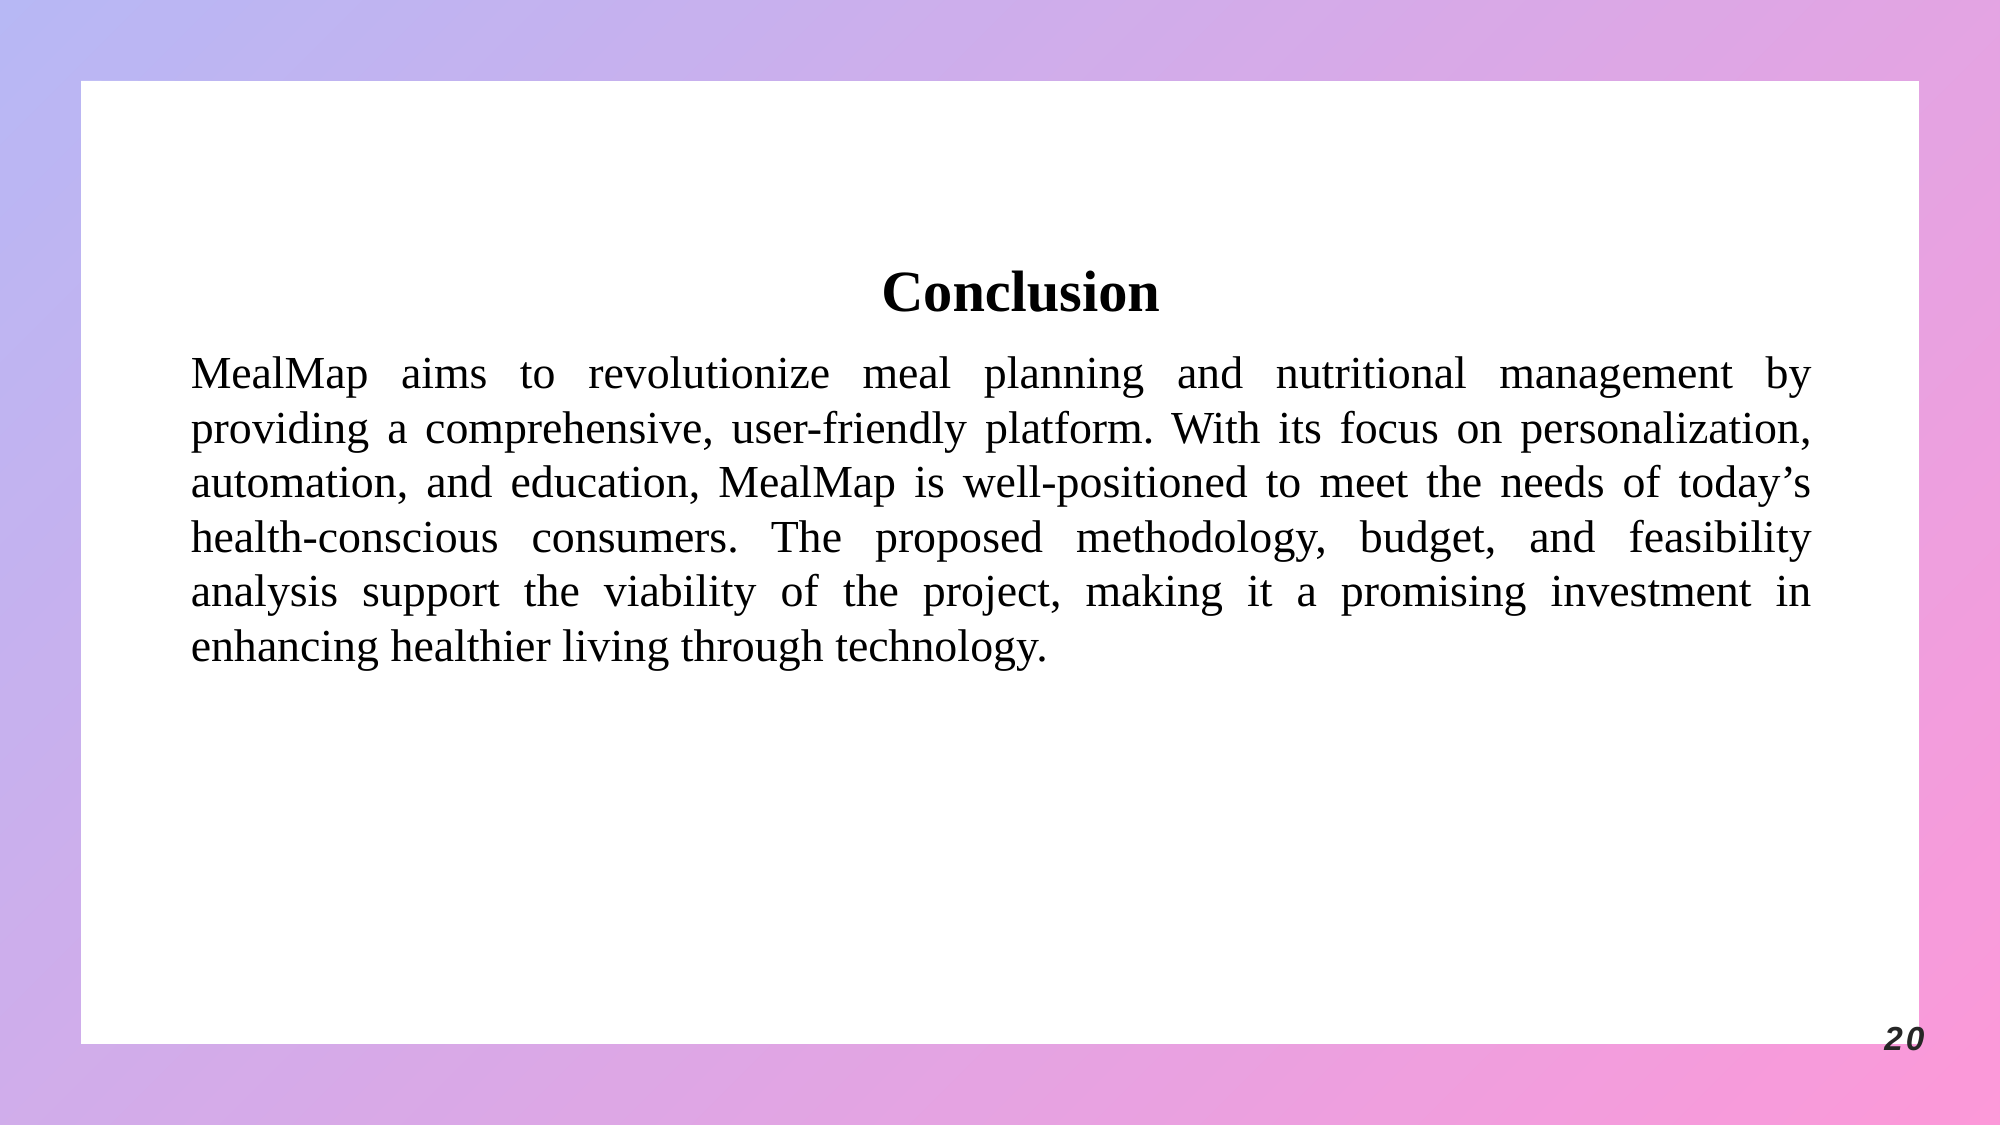

Conclusion
MealMap aims to revolutionize meal planning and nutritional management by providing a comprehensive, user-friendly platform. With its focus on personalization, automation, and education, MealMap is well-positioned to meet the needs of today’s health-conscious consumers. The proposed methodology, budget, and feasibility analysis support the viability of the project, making it a promising investment in enhancing healthier living through technology.

20